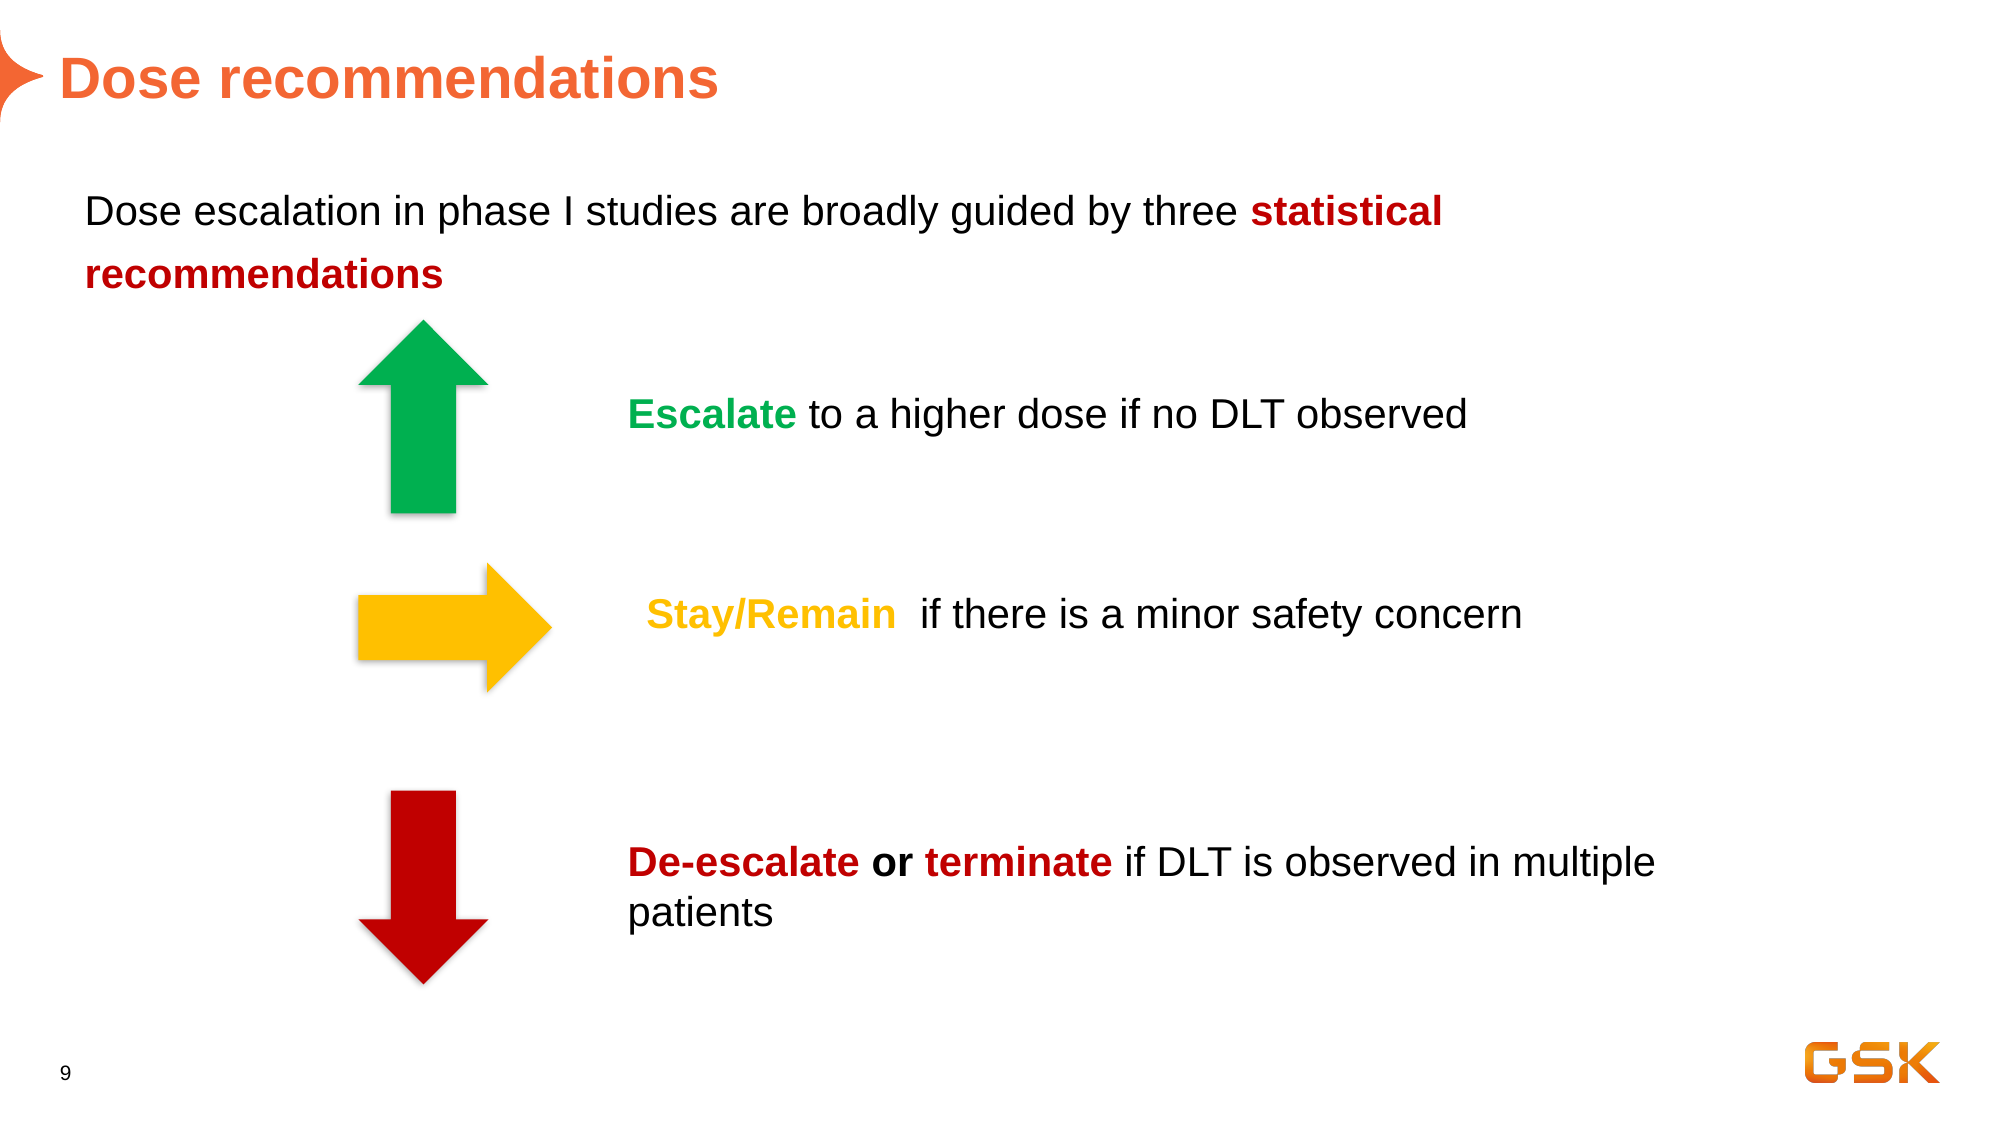

# Dose recommendations
Dose escalation in phase I studies are broadly guided by three statistical recommendations

Escalate to a higher dose if no DLT observed

Stay/Remain  if there is a minor safety concern

De-escalate or terminate if DLT is observed in multiple patients
9